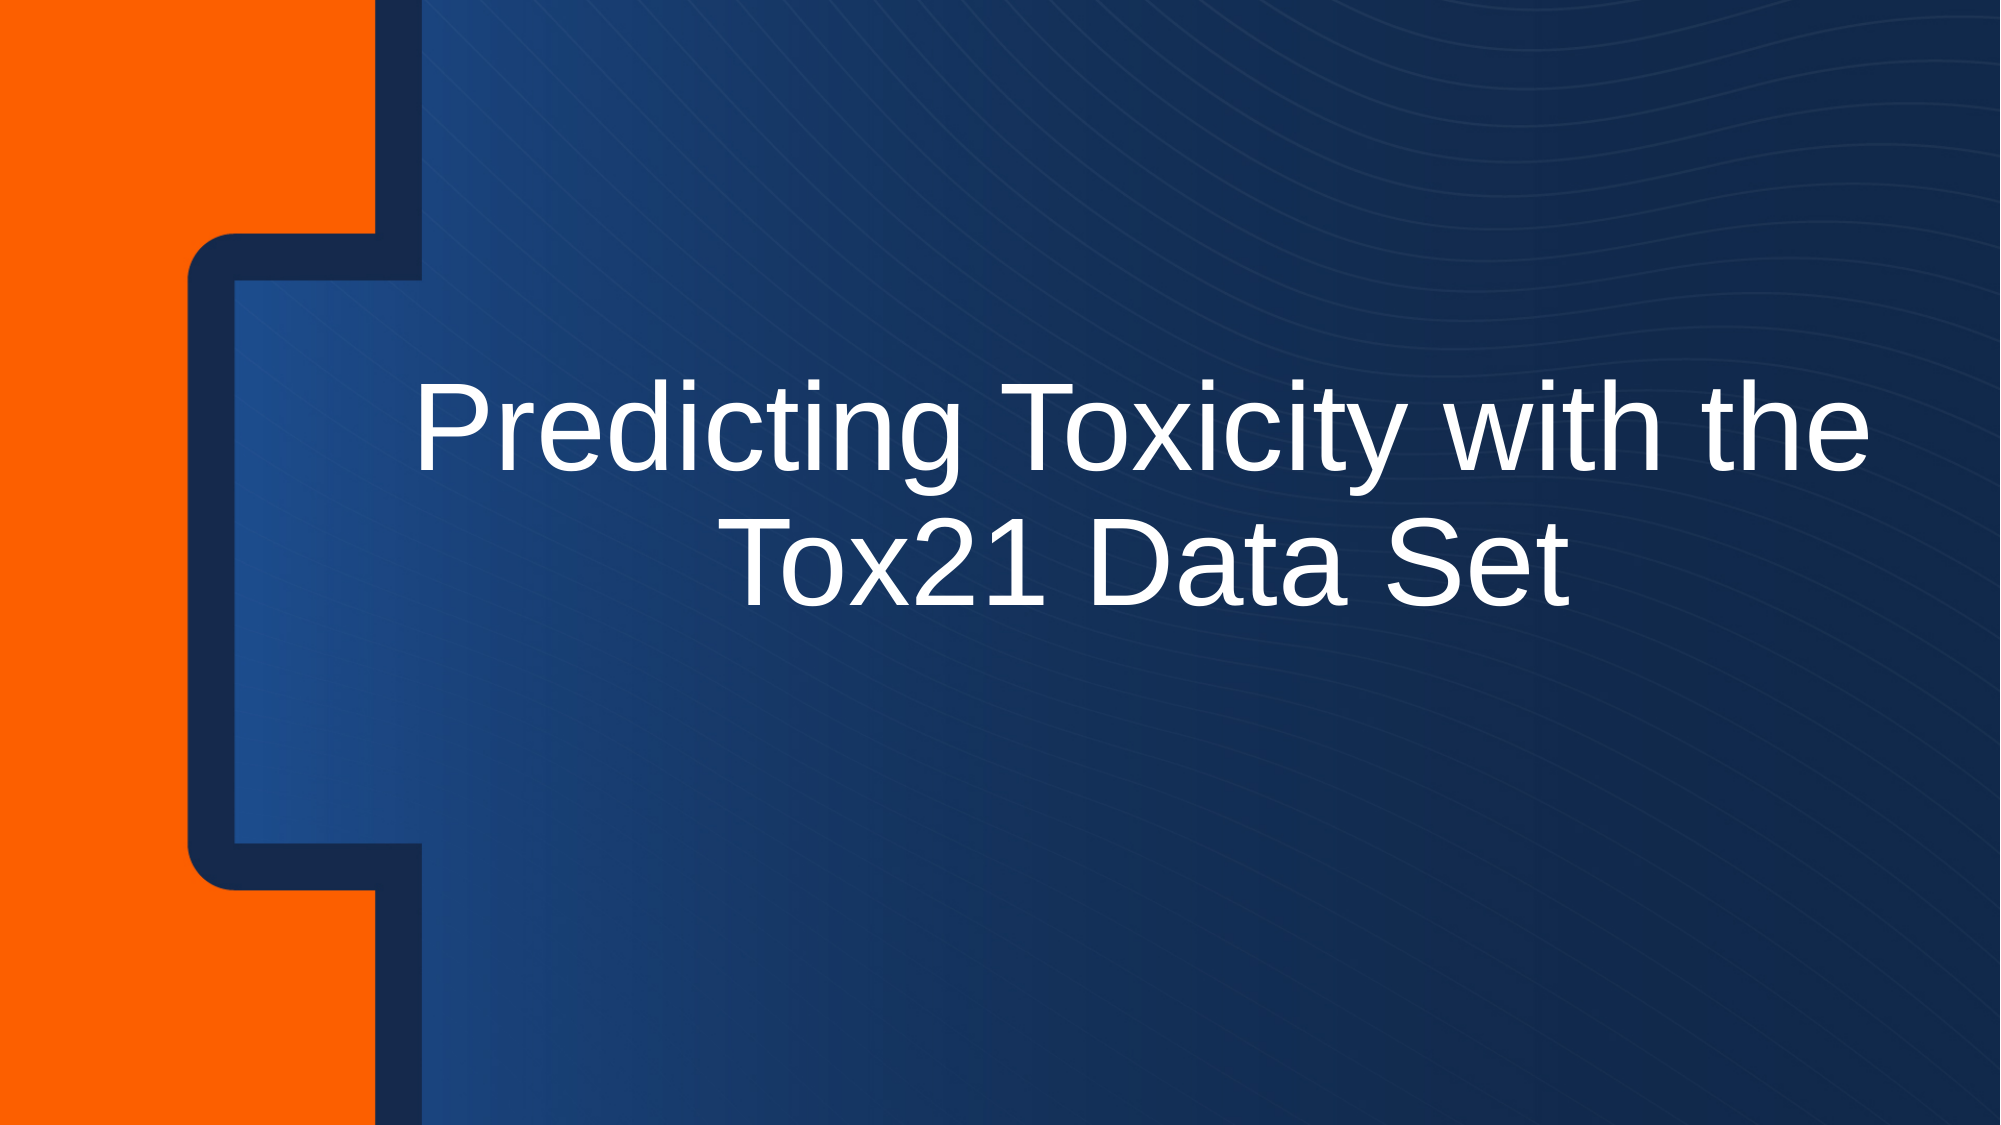

Predicting Toxicity with the Tox21 Data Set